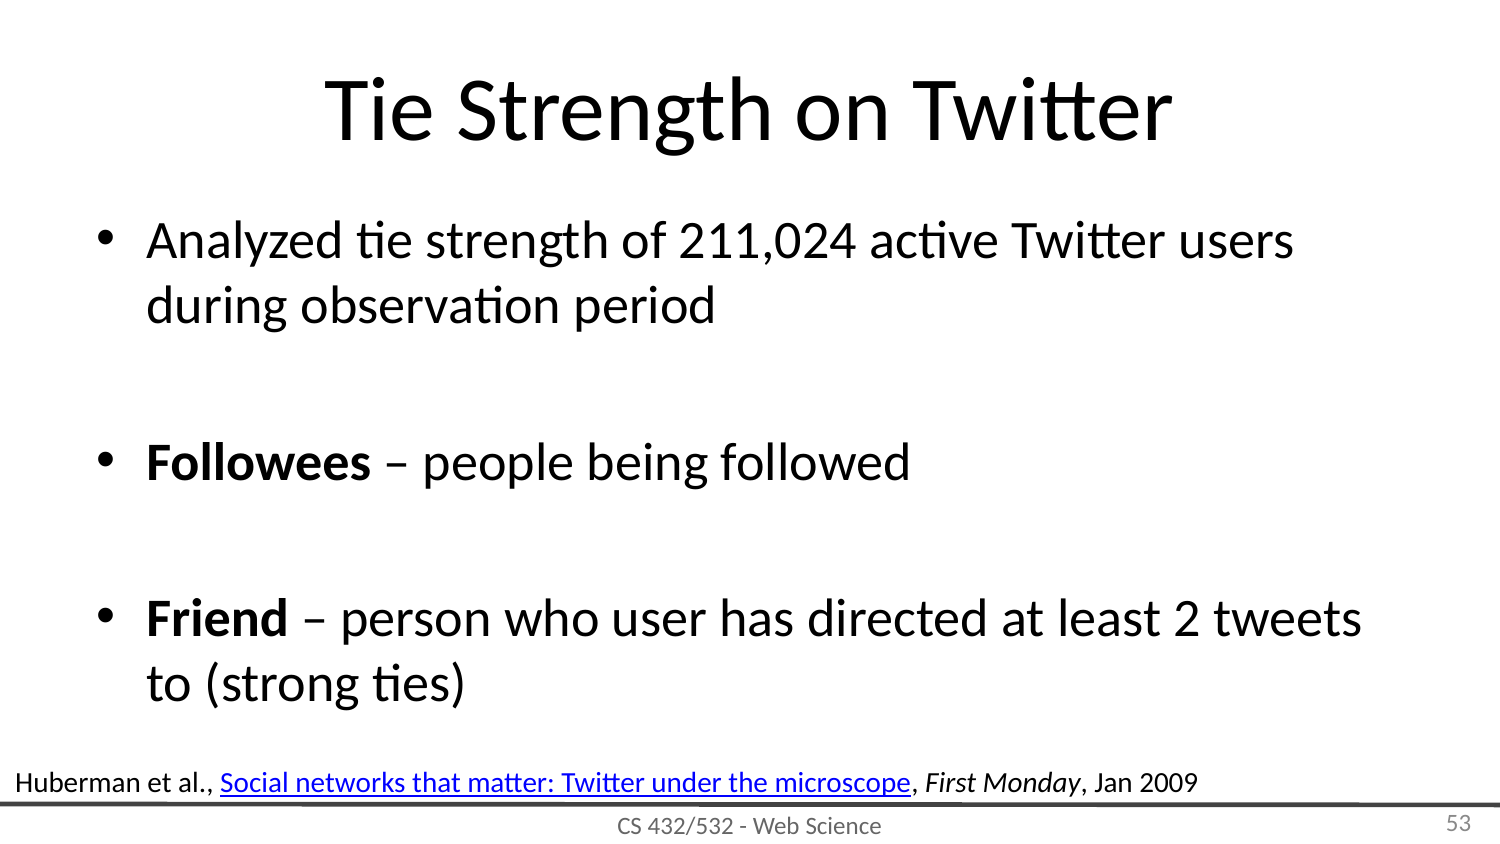

# Tie Strength on Twitter
Analyzed tie strength of 211,024 active Twitter users during observation period

Followees – people being followed

Friend – person who user has directed at least 2 tweets to (strong ties)
Huberman et al., Social networks that matter: Twitter under the microscope, First Monday, Jan 2009

53